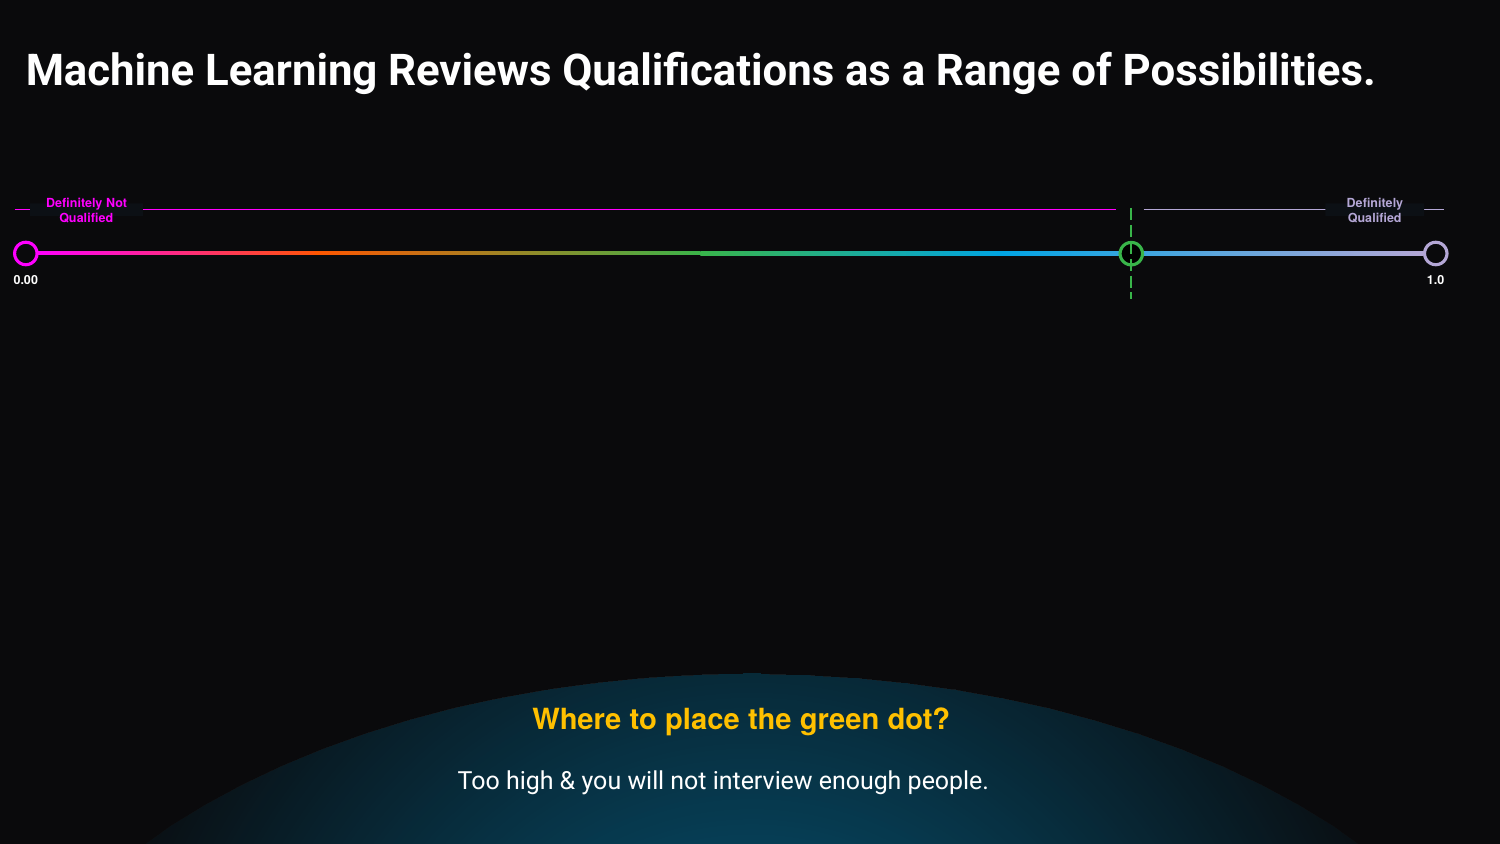

# Machine Learning Reviews Qualifications as a Range of Possibilities.
Definitely Not Qualified
Definitely Qualified

0.00
1.0

Where to place the green dot?
Too high & you will not interview enough people.